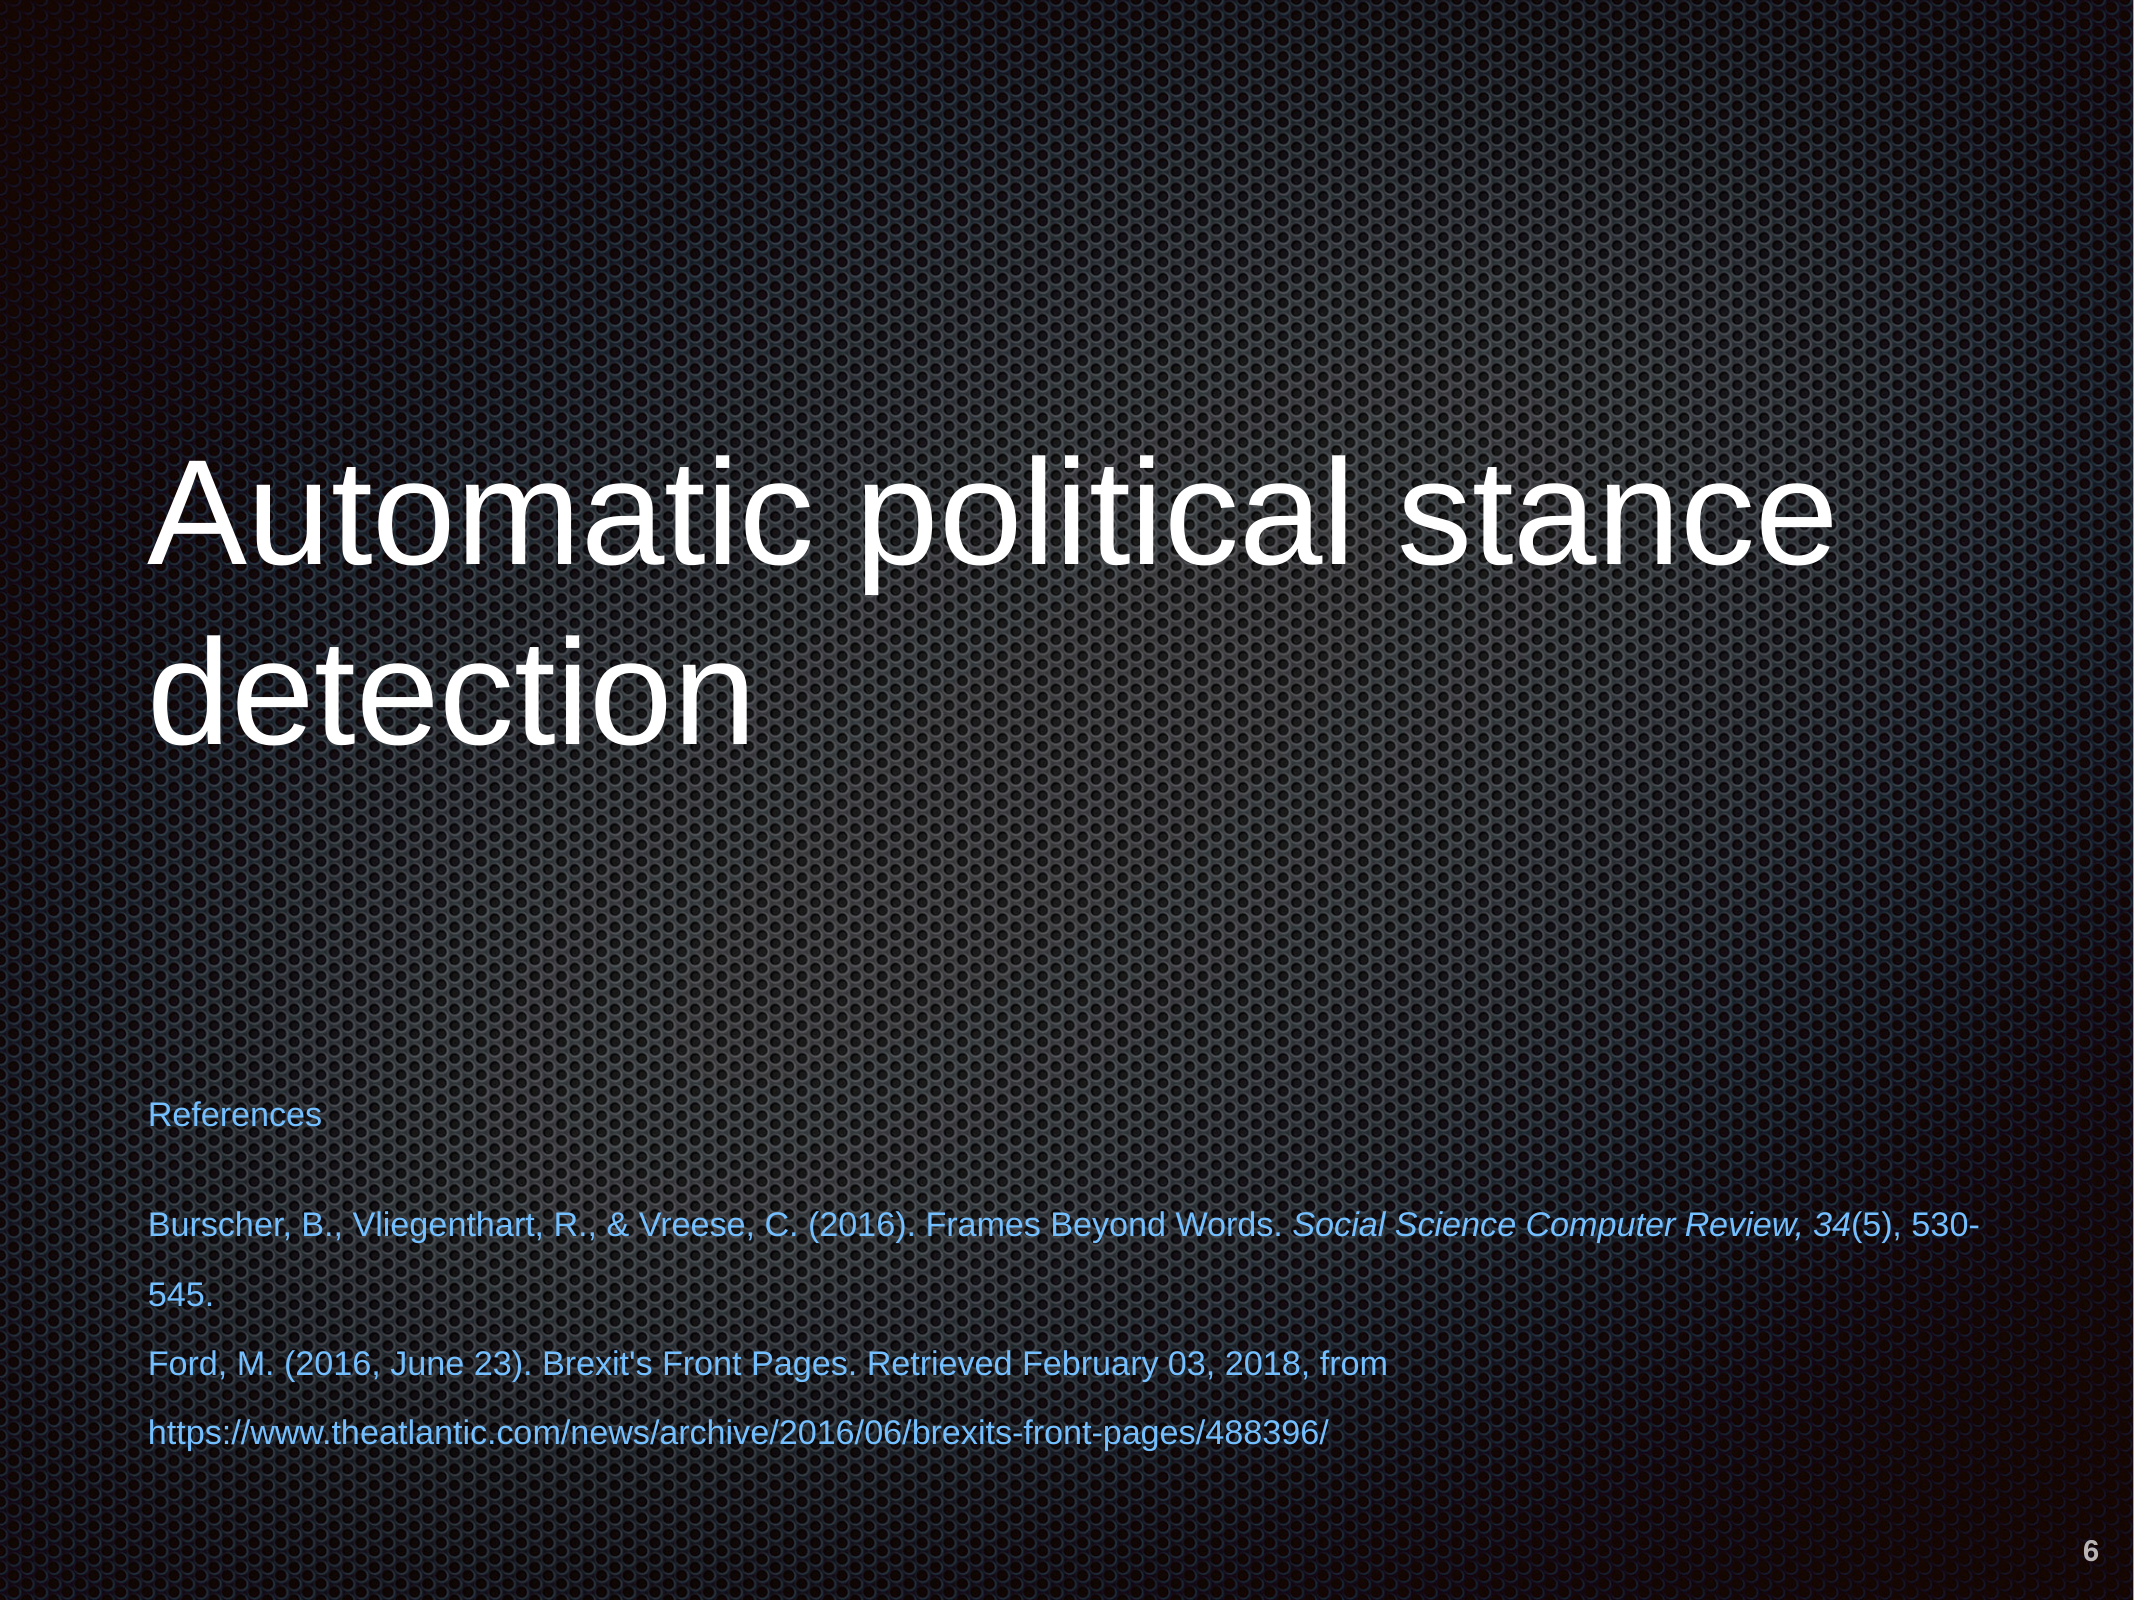

# Automatic political stance detection
References

Burscher, B., Vliegenthart, R., & Vreese, C. (2016). Frames Beyond Words. Social Science Computer Review, 34(5), 530-545.
Ford, M. (2016, June 23). Brexit's Front Pages. Retrieved February 03, 2018, from https://www.theatlantic.com/news/archive/2016/06/brexits-front-pages/488396/
6